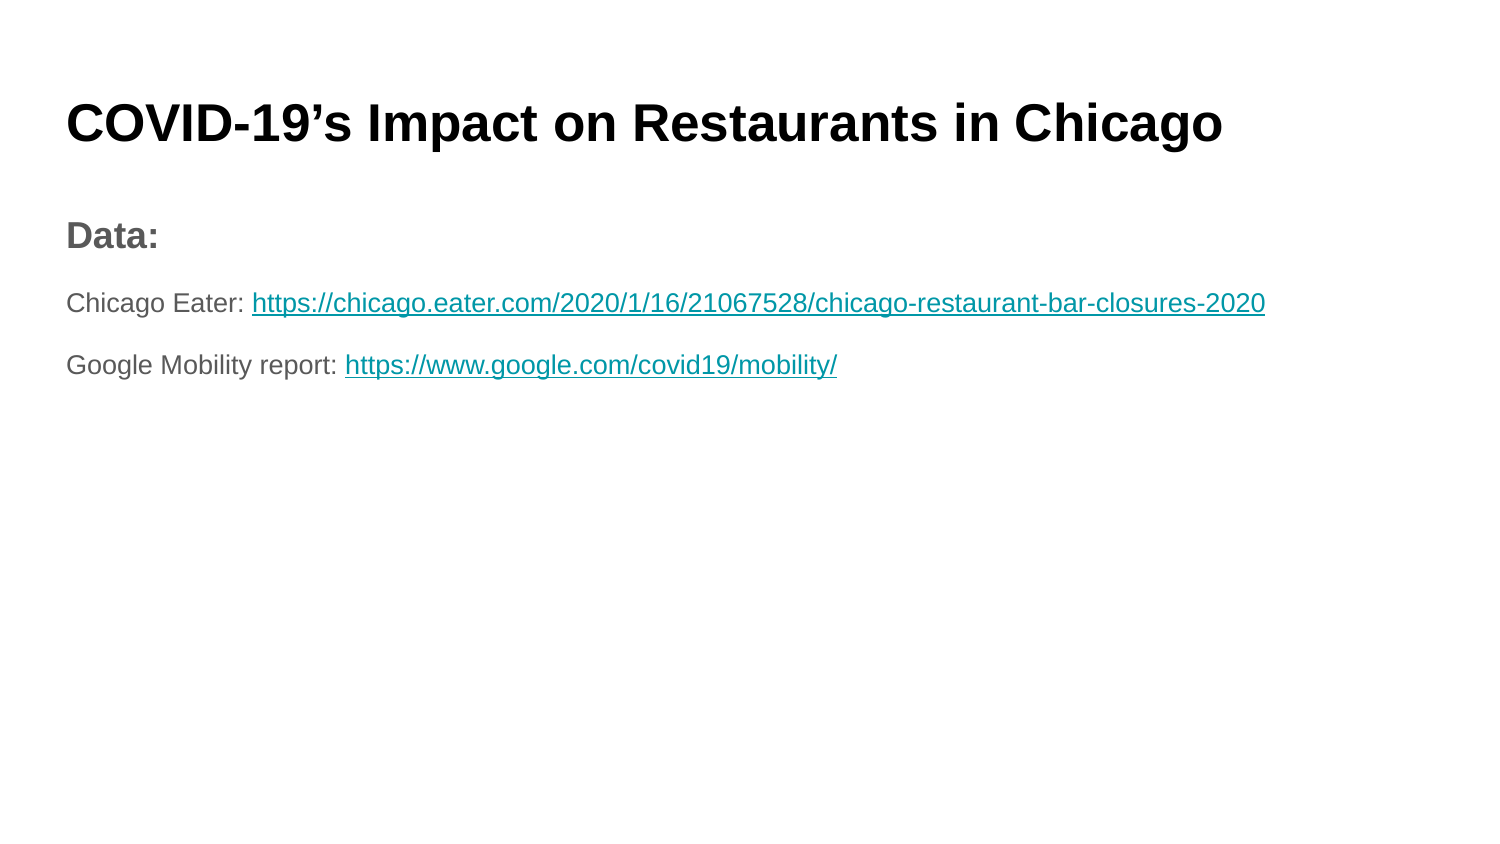

# COVID-19’s Impact on Restaurants in Chicago
Data:
Chicago Eater: https://chicago.eater.com/2020/1/16/21067528/chicago-restaurant-bar-closures-2020
Google Mobility report: https://www.google.com/covid19/mobility/